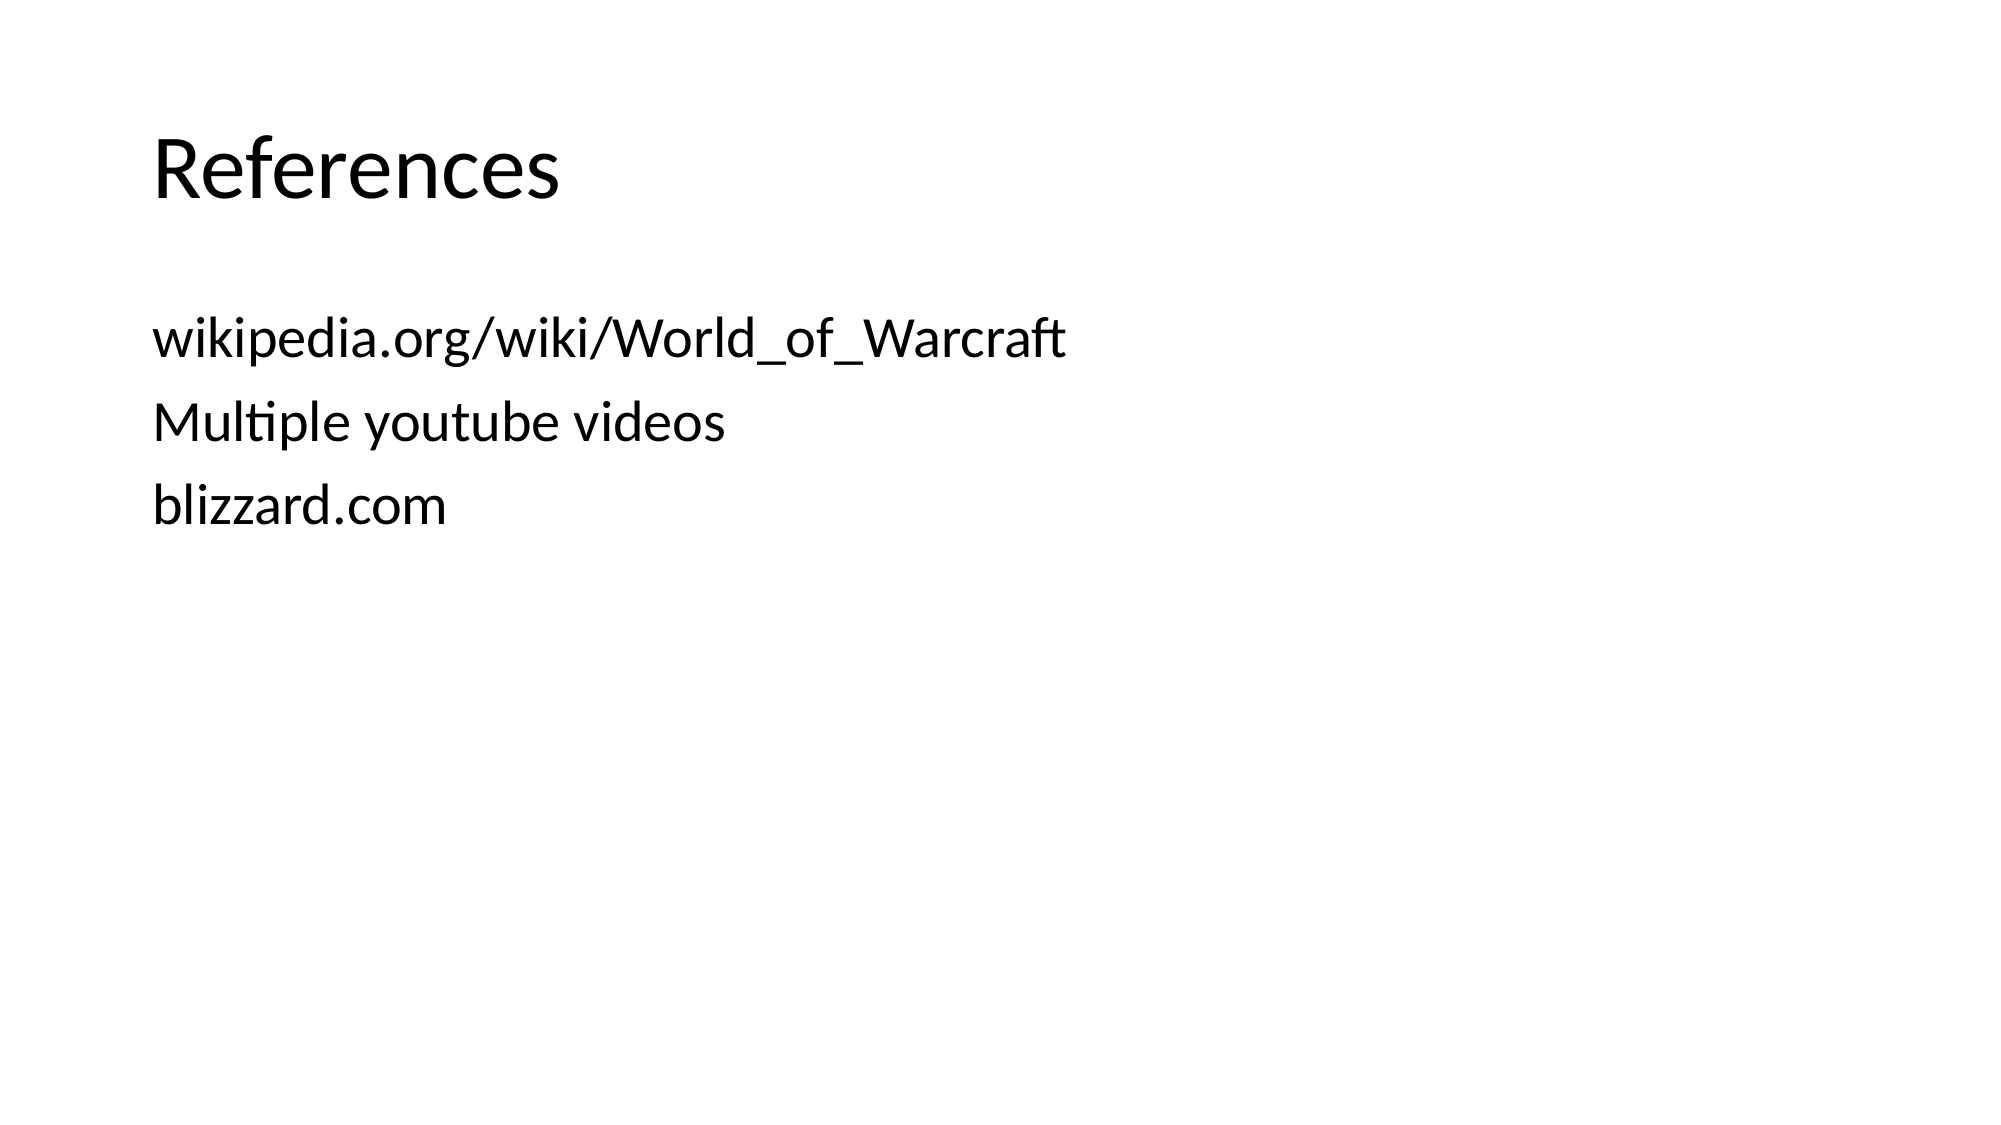

# References
wikipedia.org/wiki/World_of_Warcraft
Multiple youtube videos
blizzard.com